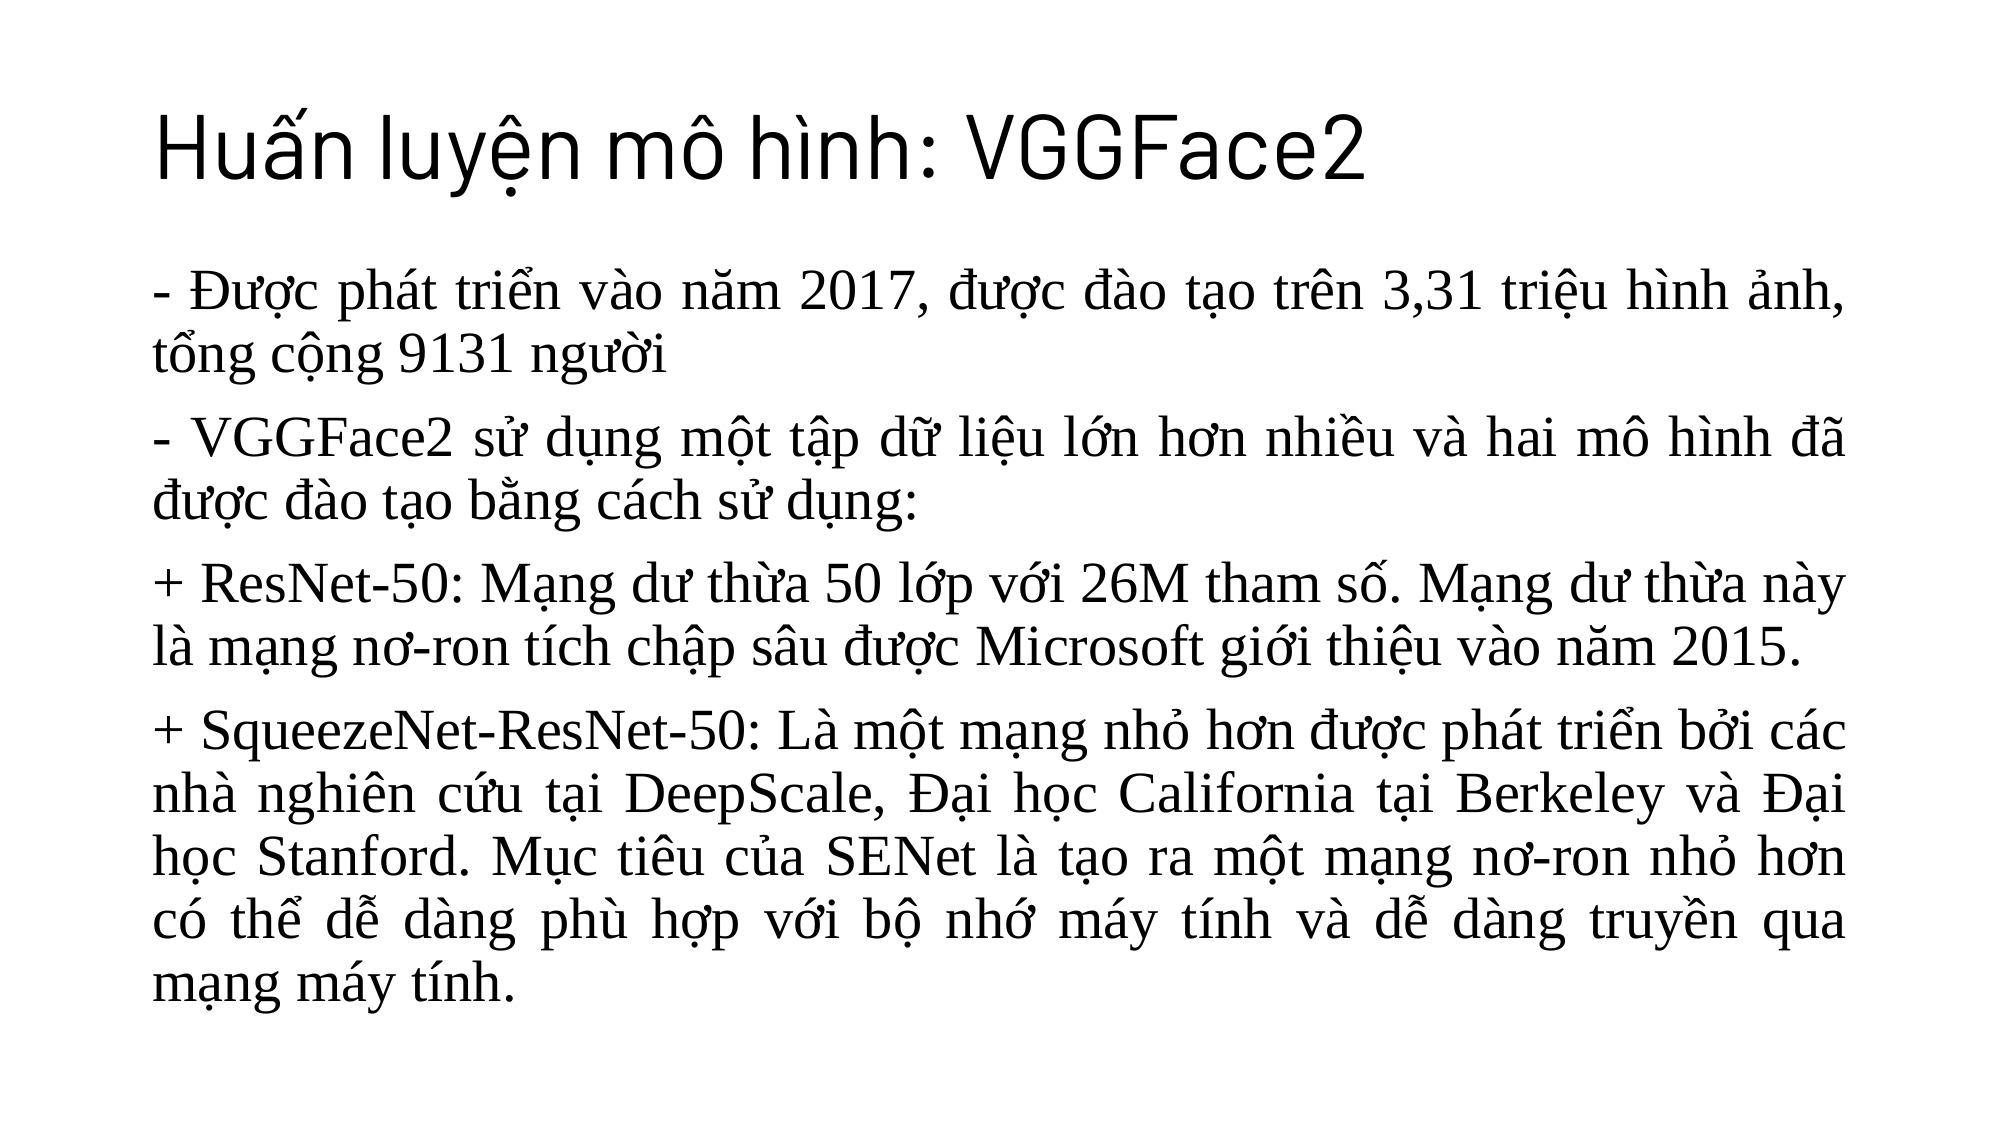

# Huấn luyện mô hình: VGGFace2
- Được phát triển vào năm 2017, được đào tạo trên 3,31 triệu hình ảnh, tổng cộng 9131 người
- VGGFace2 sử dụng một tập dữ liệu lớn hơn nhiều và hai mô hình đã được đào tạo bằng cách sử dụng:
+ ResNet-50: Mạng dư thừa 50 lớp với 26M tham số. Mạng dư thừa này là mạng nơ-ron tích chập sâu được Microsoft giới thiệu vào năm 2015.
+ SqueezeNet-ResNet-50: Là một mạng nhỏ hơn được phát triển bởi các nhà nghiên cứu tại DeepScale, Đại học California tại Berkeley và Đại học Stanford. Mục tiêu của SENet là tạo ra một mạng nơ-ron nhỏ hơn có thể dễ dàng phù hợp với bộ nhớ máy tính và dễ dàng truyền qua mạng máy tính.